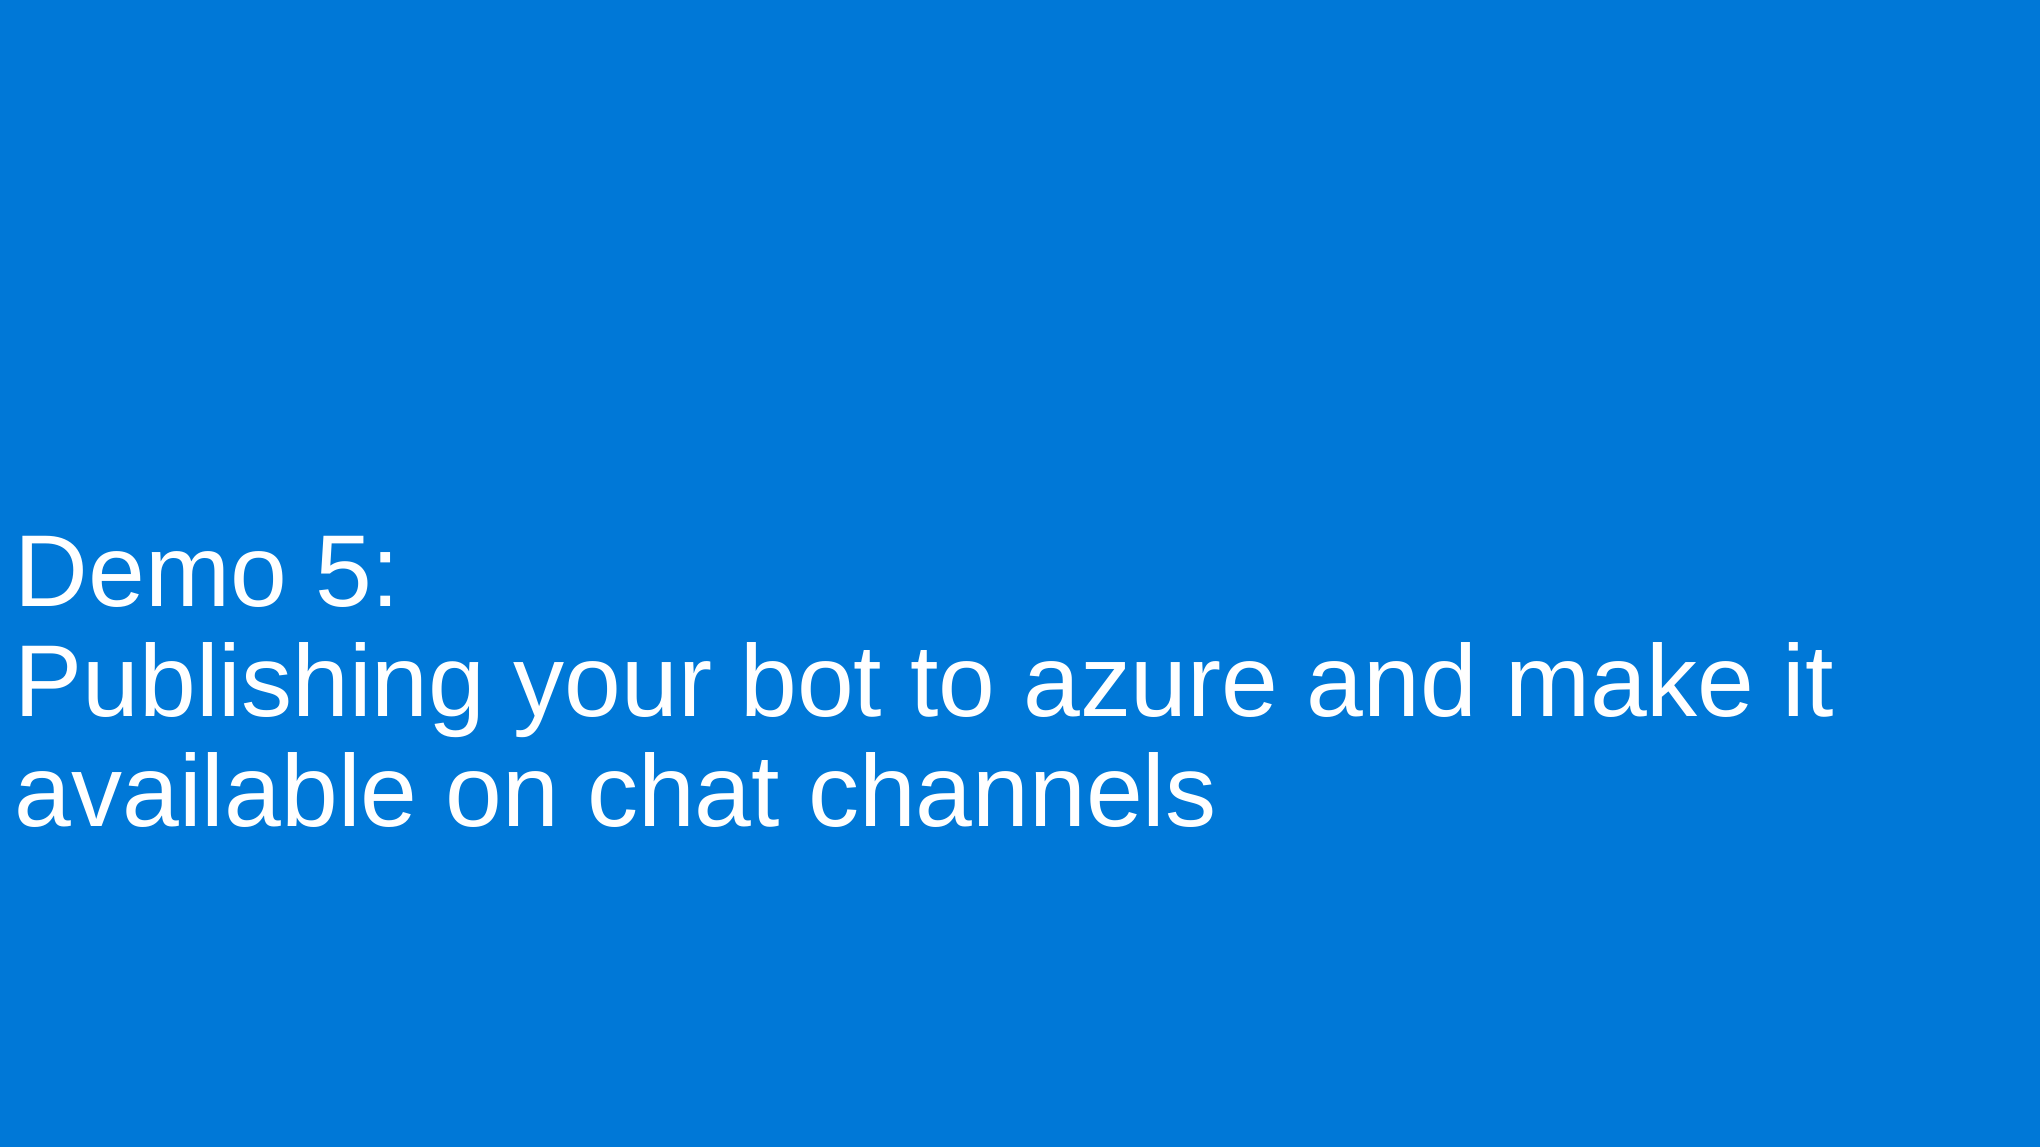

Demo 5:
Publishing your bot to azure and make it available on chat channels